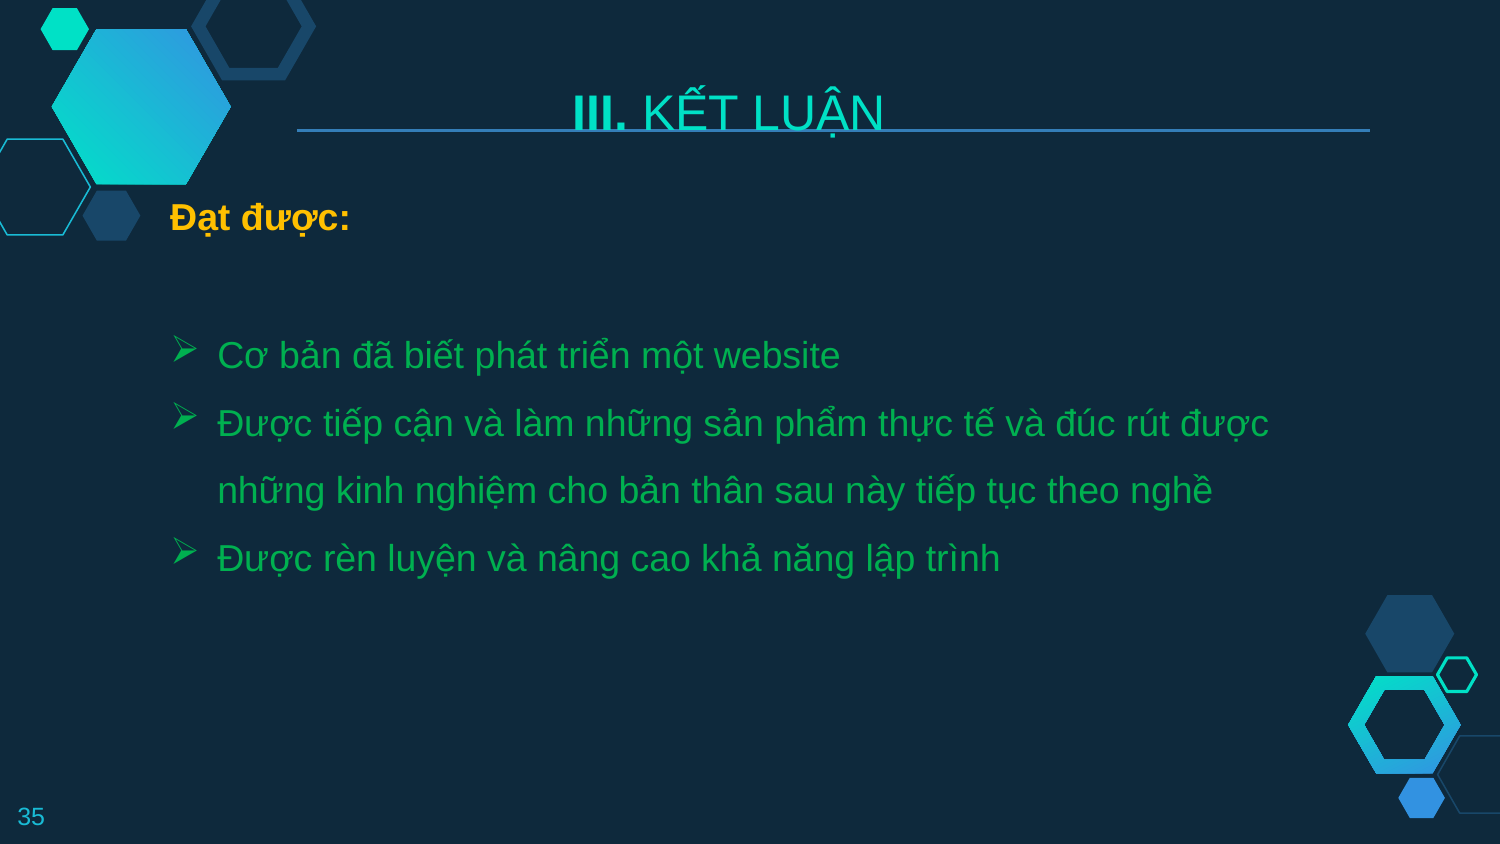

III. KẾT LUẬN
Đạt được:
Cơ bản đã biết phát triển một website
Được tiếp cận và làm những sản phẩm thực tế và đúc rút được những kinh nghiệm cho bản thân sau này tiếp tục theo nghề
Được rèn luyện và nâng cao khả năng lập trình
35